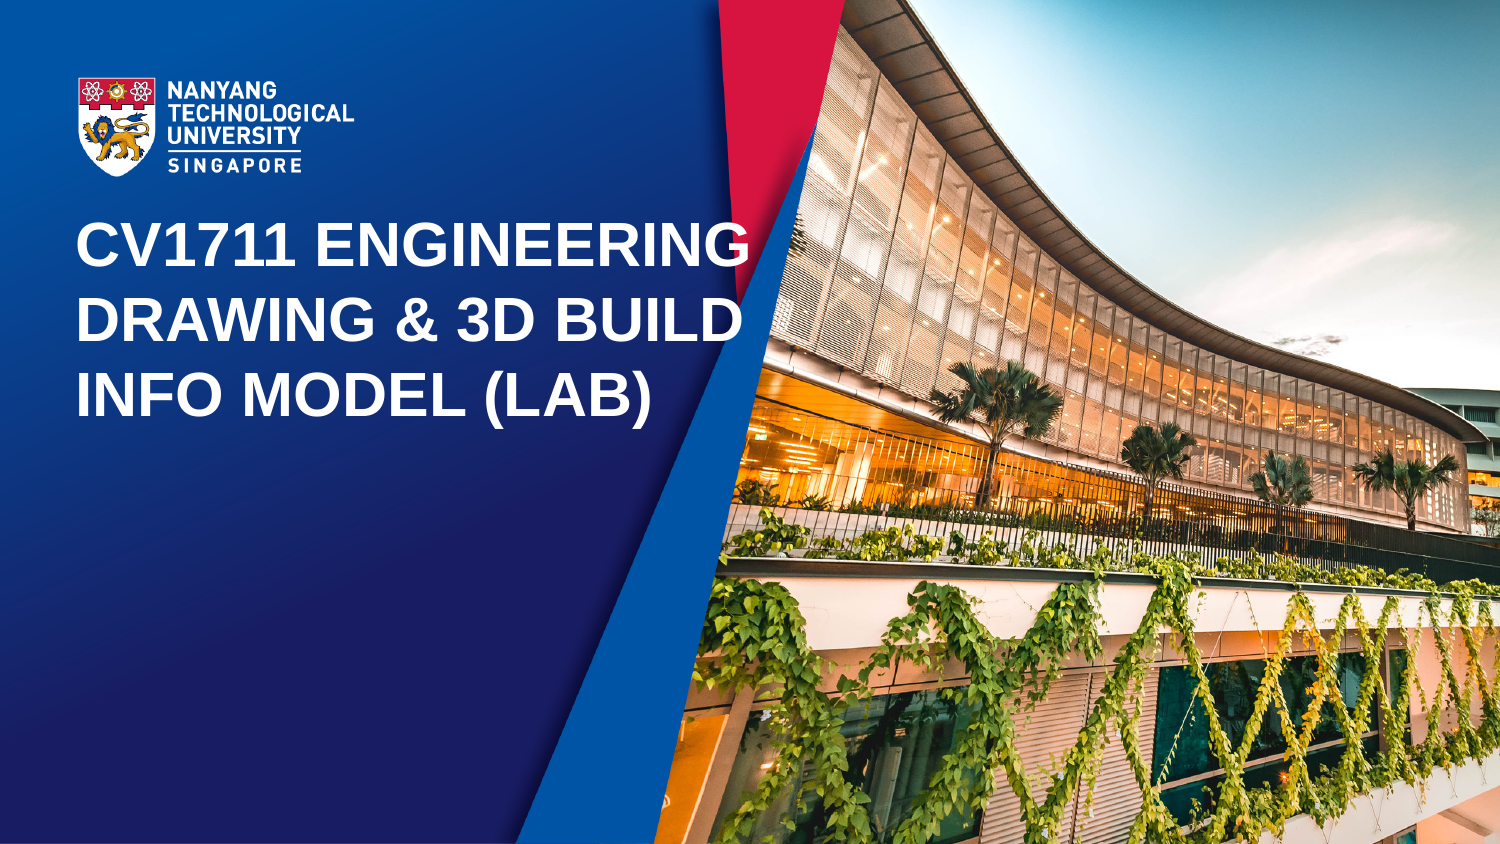

# CV1711 ENGINEERING DRAWING & 3D BUILD INFO MODEL (LAB)